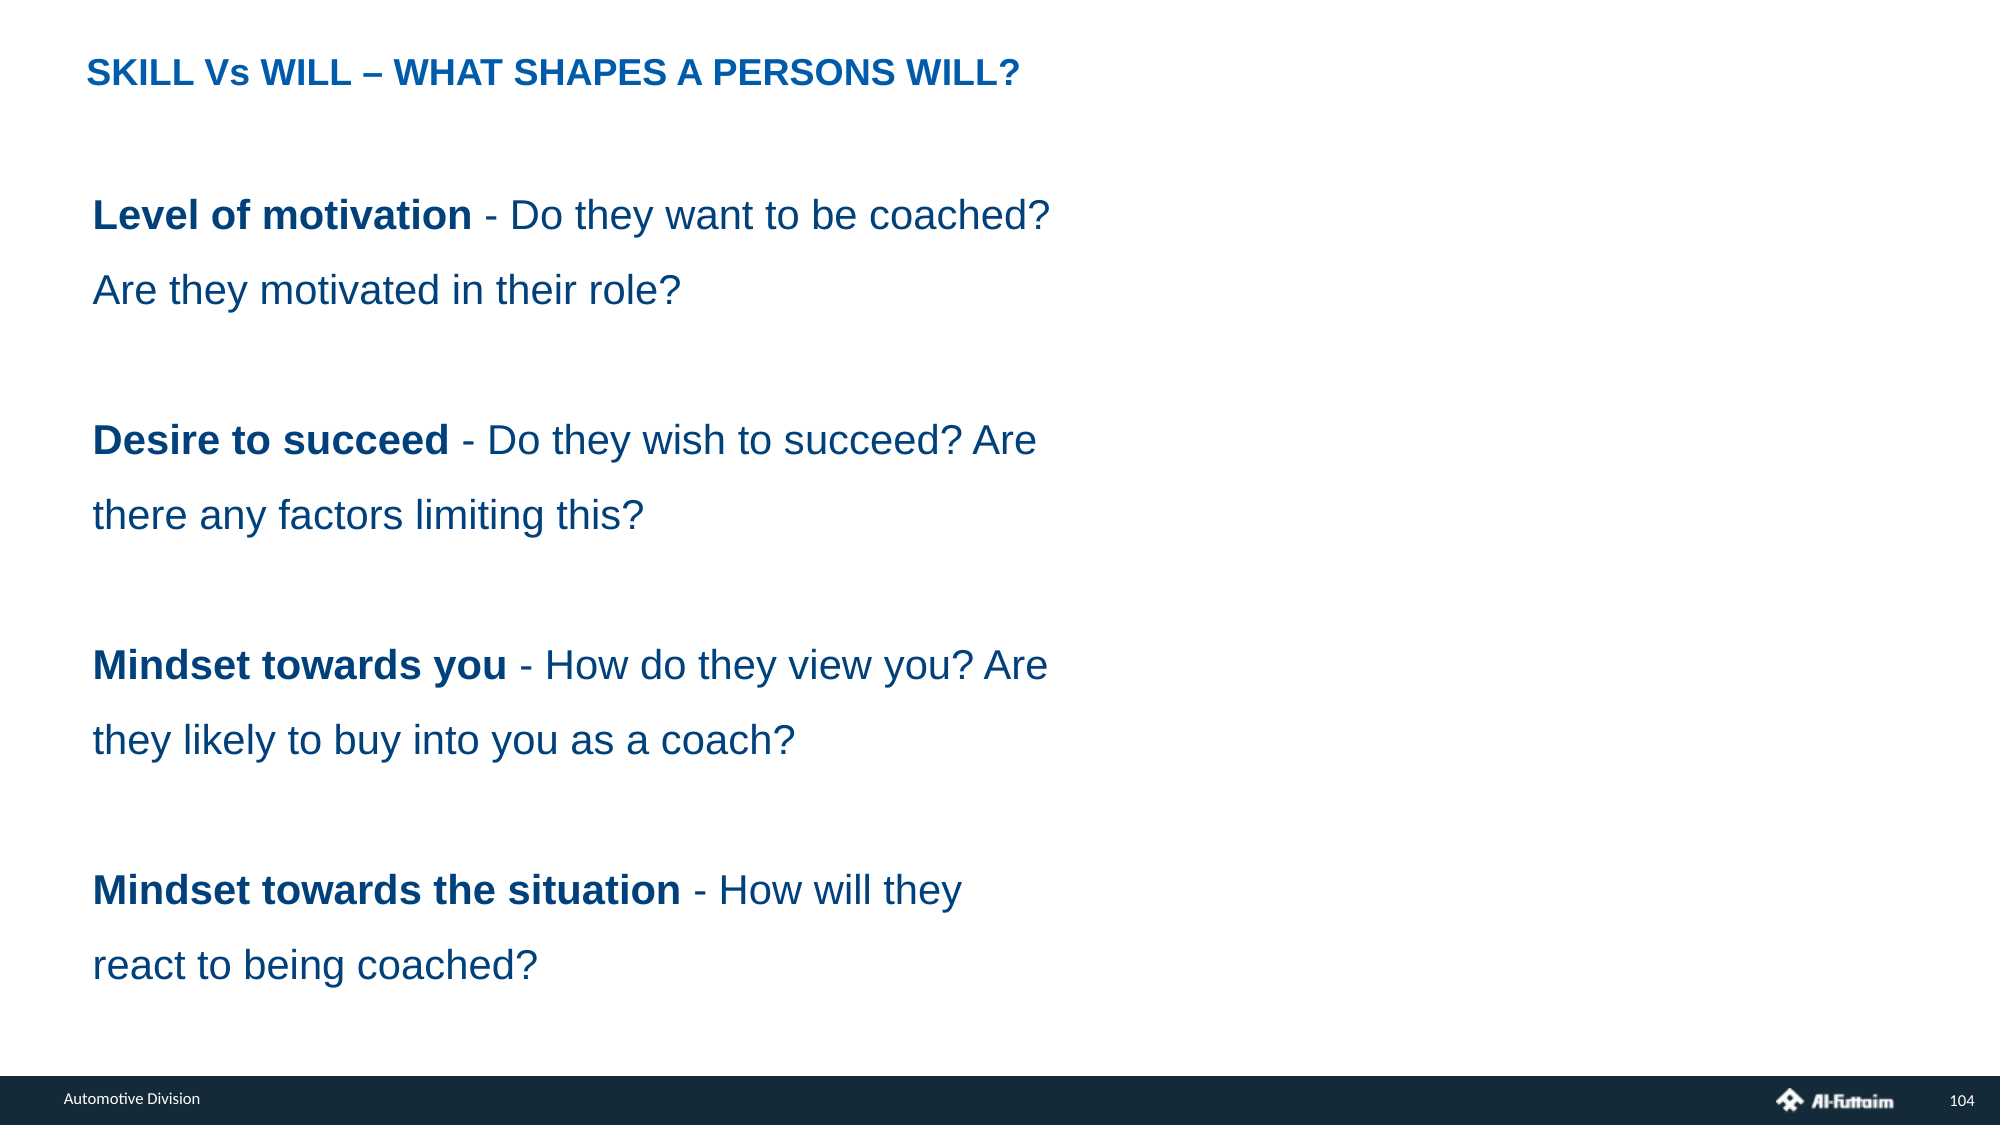

SKILL Vs WILL – WHAT SHAPES A PERSONS WILL?
Level of motivation - Do they want to be coached? Are they motivated in their role?

Desire to succeed - Do they wish to succeed? Are there any factors limiting this?

Mindset towards you - How do they view you? Are they likely to buy into you as a coach?

Mindset towards the situation - How will they react to being coached?